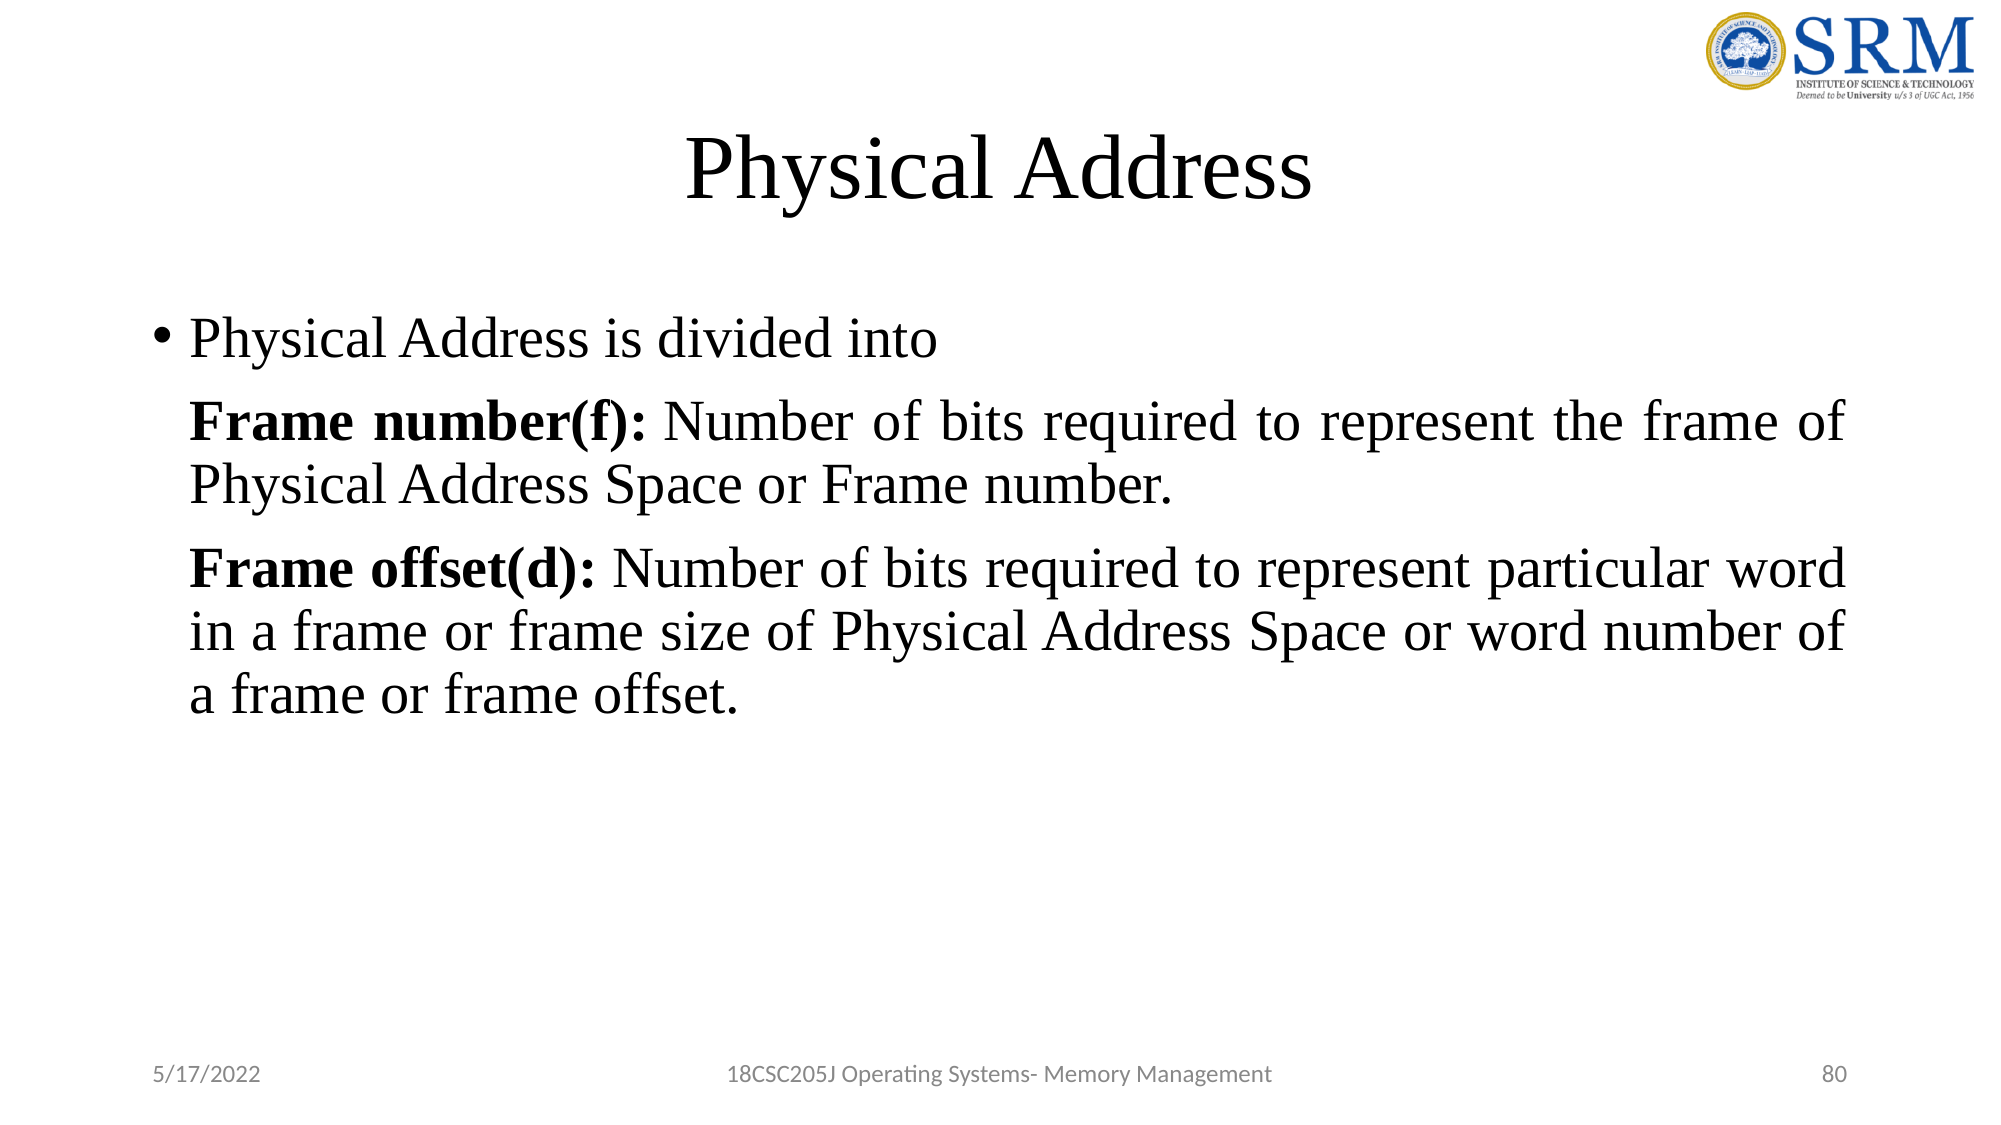

# Physical Address
Physical Address is divided into
	Frame number(f): Number of bits required to represent the frame of Physical Address Space or Frame number.
	Frame offset(d): Number of bits required to represent particular word in a frame or frame size of Physical Address Space or word number of a frame or frame offset.

5/17/2022
18CSC205J Operating Systems- Memory Management
80